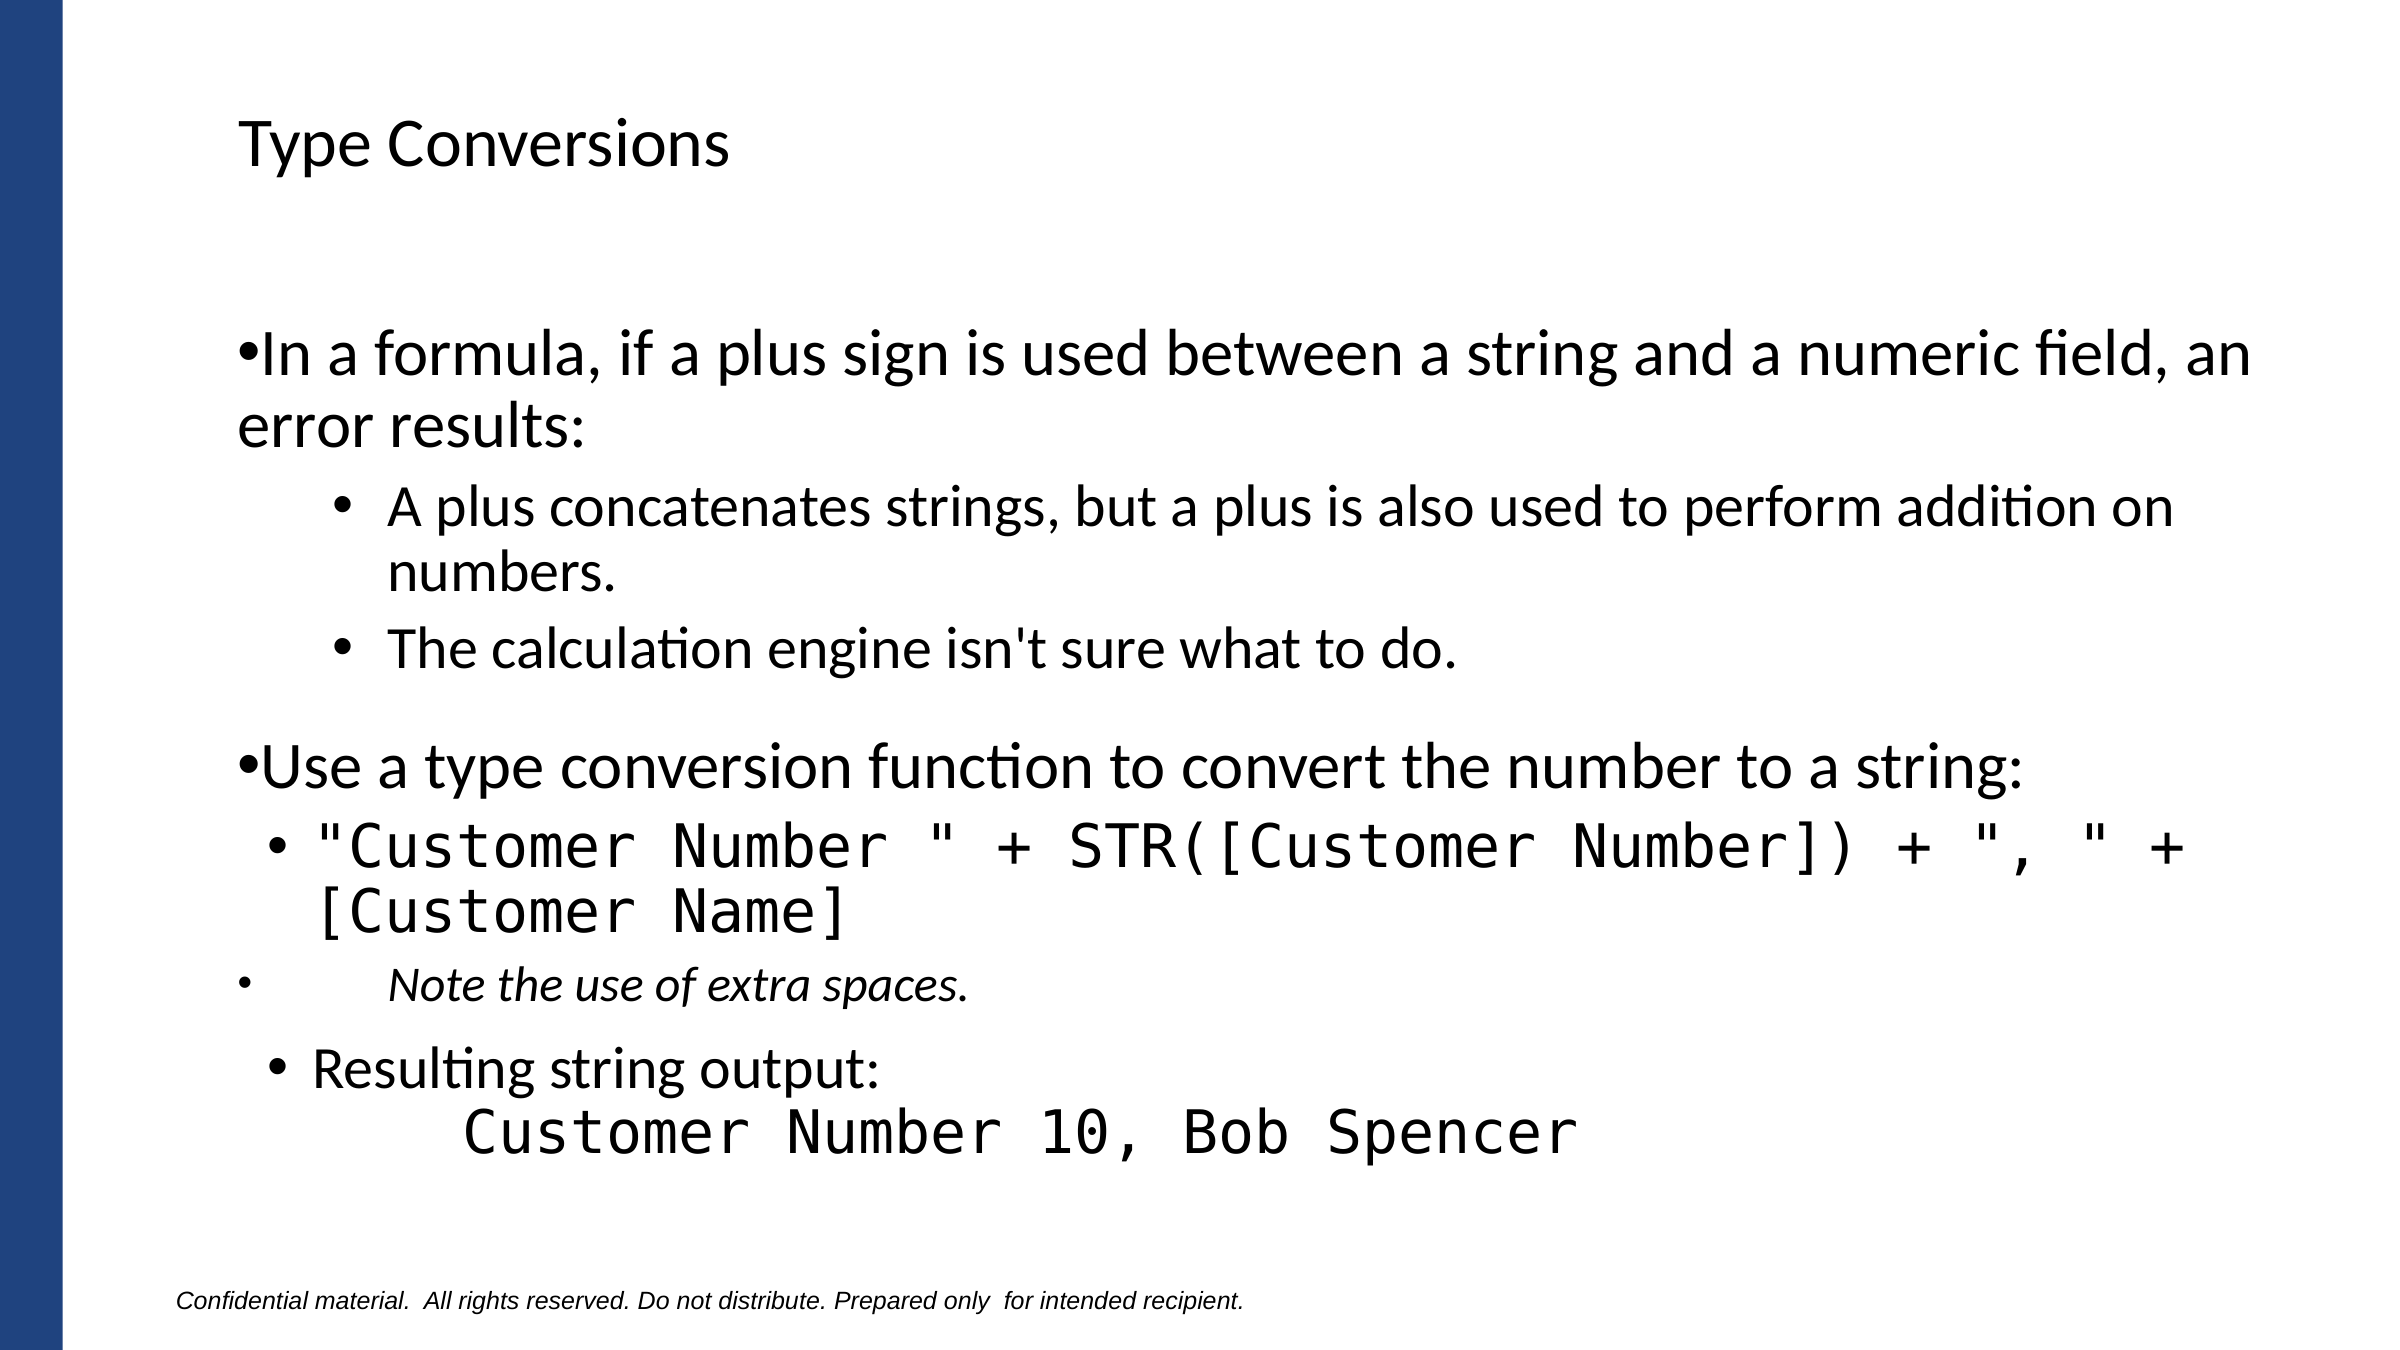

Type Conversions
In a formula, if a plus sign is used between a string and a numeric field, an error results:
A plus concatenates strings, but a plus is also used to perform addition on numbers.
The calculation engine isn't sure what to do.
Use a type conversion function to convert the number to a string:
"Customer Number " + STR([Customer Number]) + ", " + [Customer Name]
	Note the use of extra spaces.
Resulting string output:
	Customer Number 10, Bob Spencer